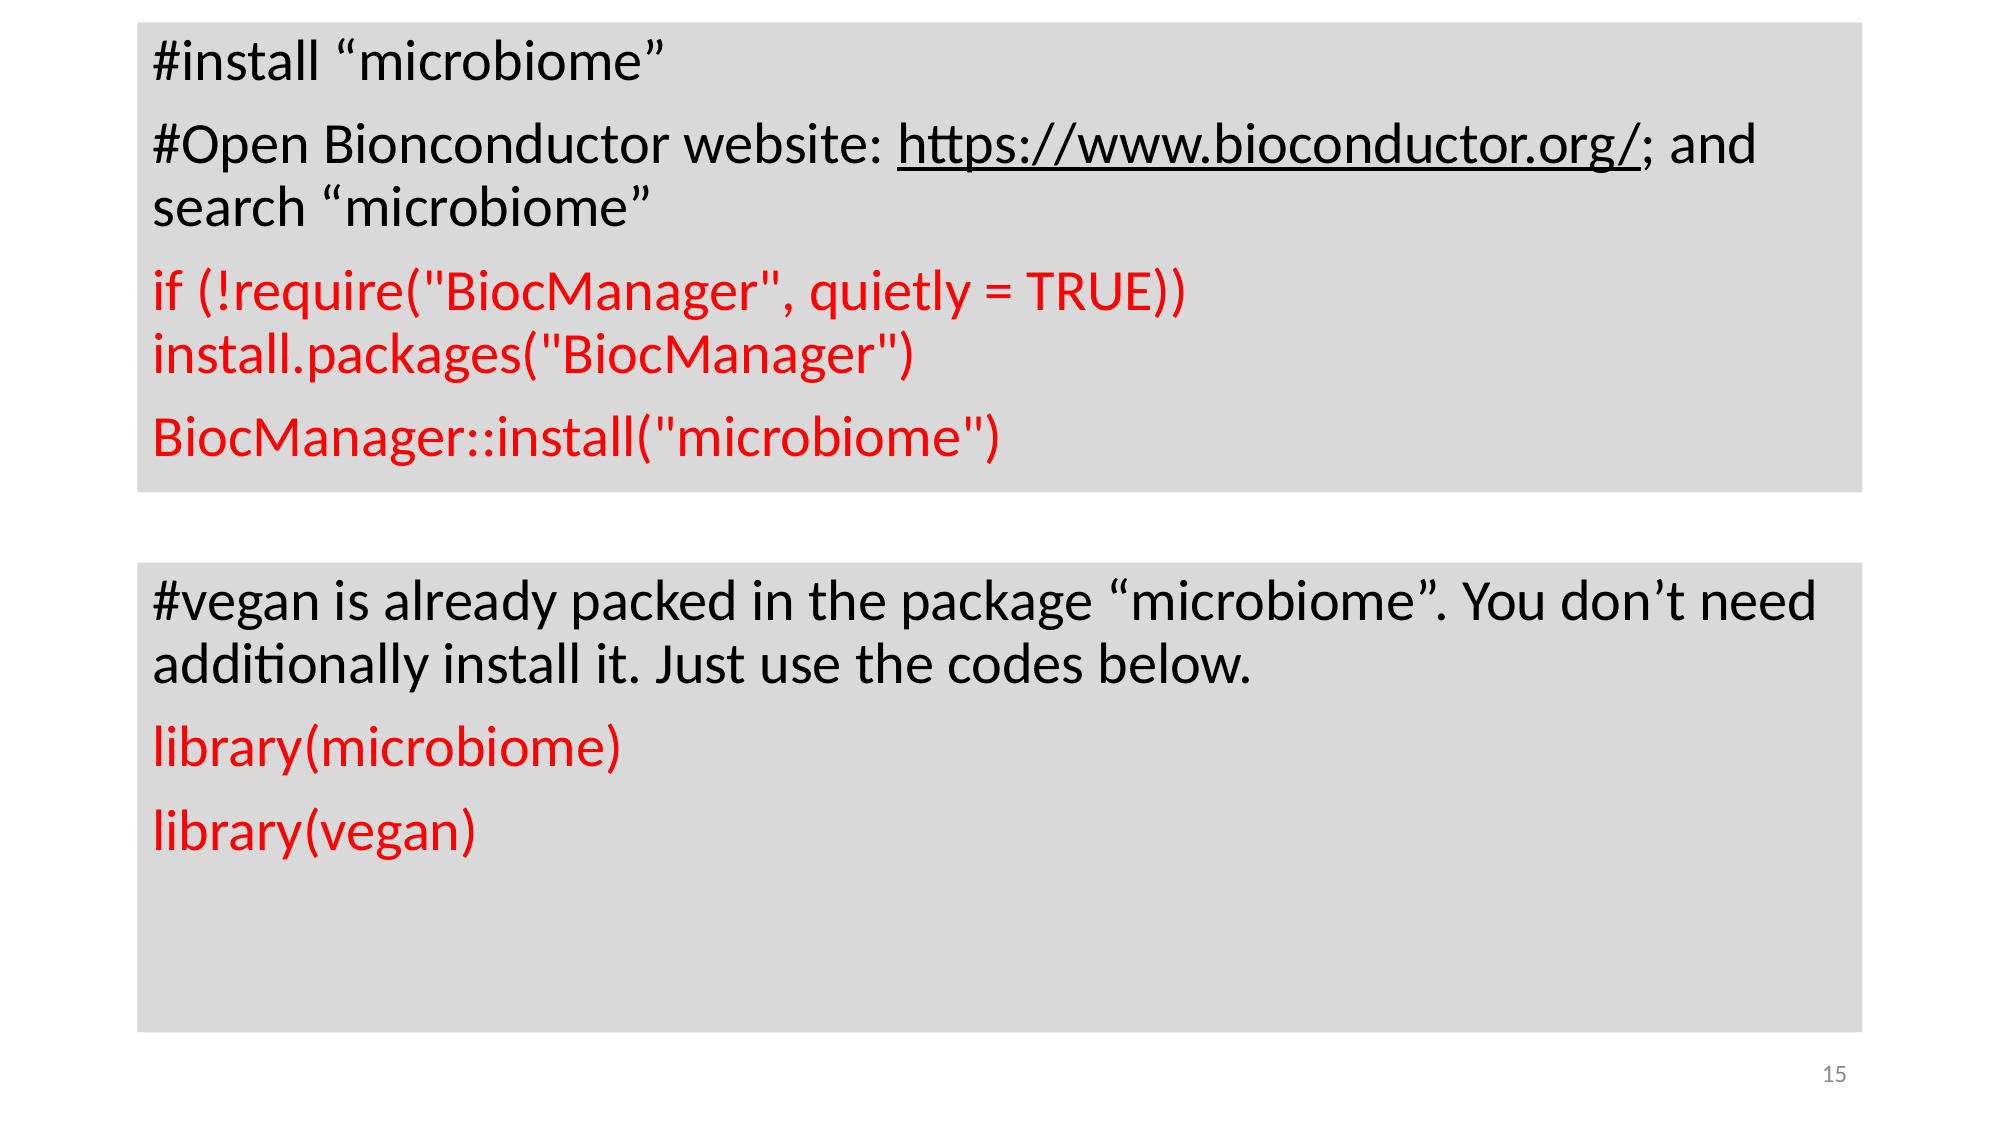

#install “microbiome”
#Open Bionconductor website: https://www.bioconductor.org/; and search “microbiome”
if (!require("BiocManager", quietly = TRUE)) install.packages("BiocManager")
BiocManager::install("microbiome")
#vegan is already packed in the package “microbiome”. You don’t need additionally install it. Just use the codes below.
library(microbiome)
library(vegan)

15